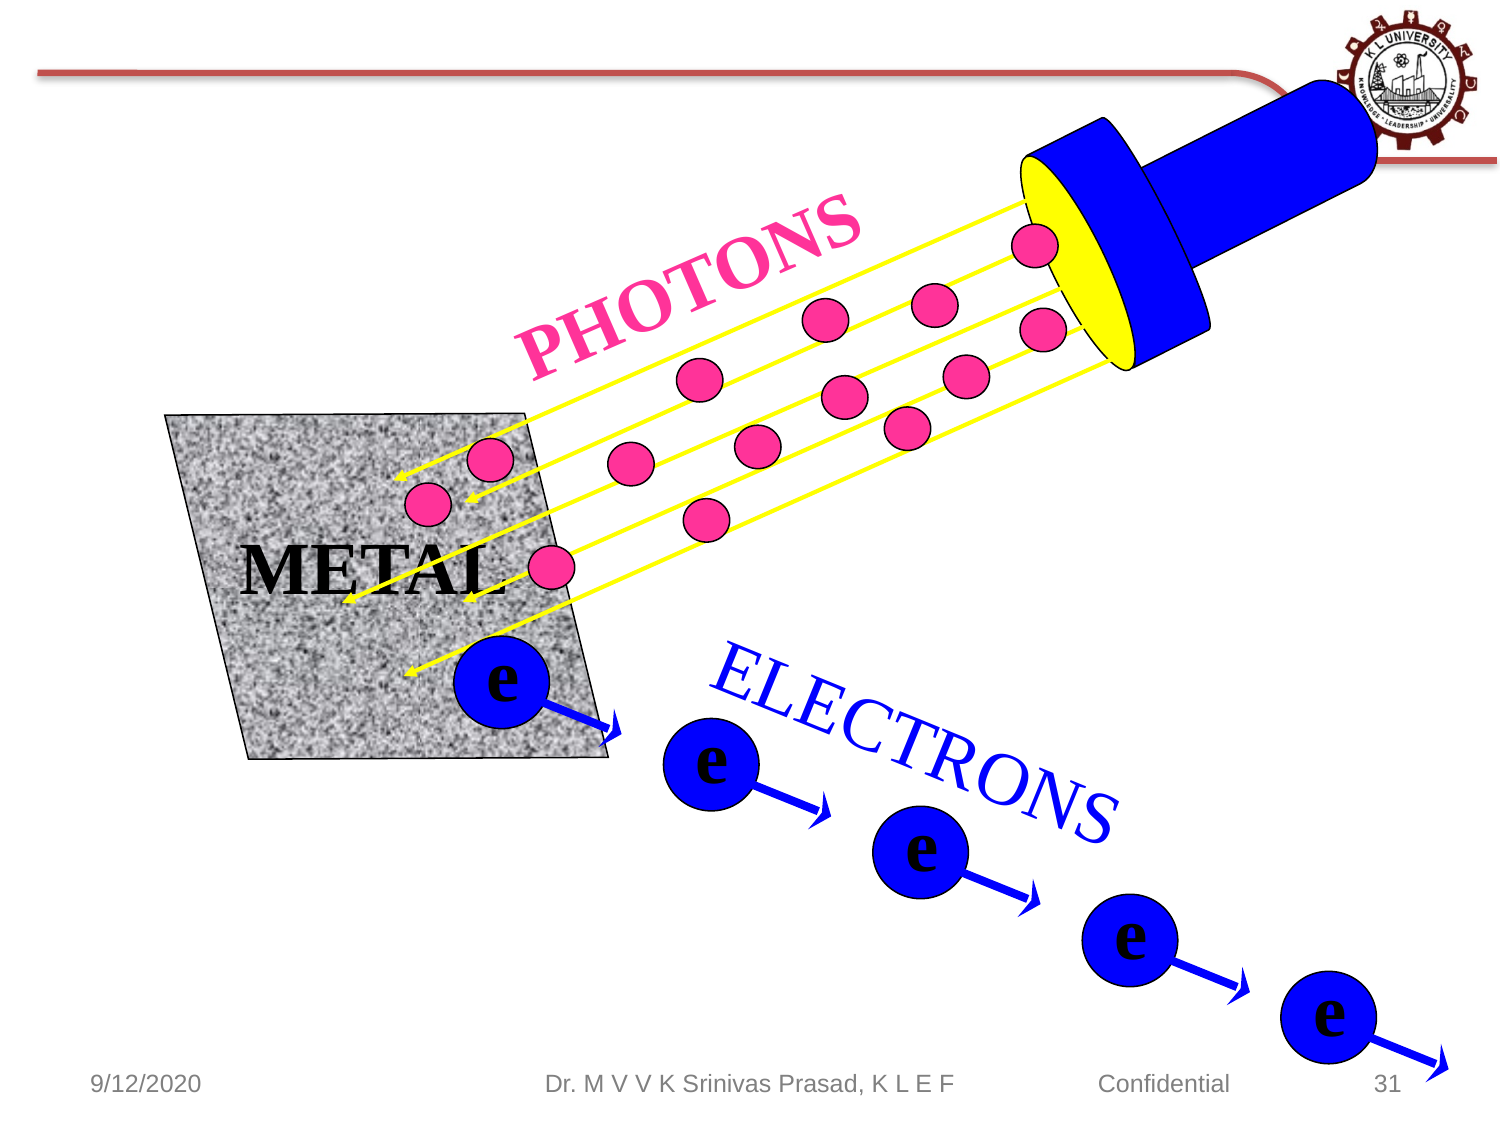

PHOTONS

METAL
e

ELECTRONS
e

e

e

e

9/12/2020
Dr. M V V K Srinivas Prasad, K L E F
Confidential	                  31